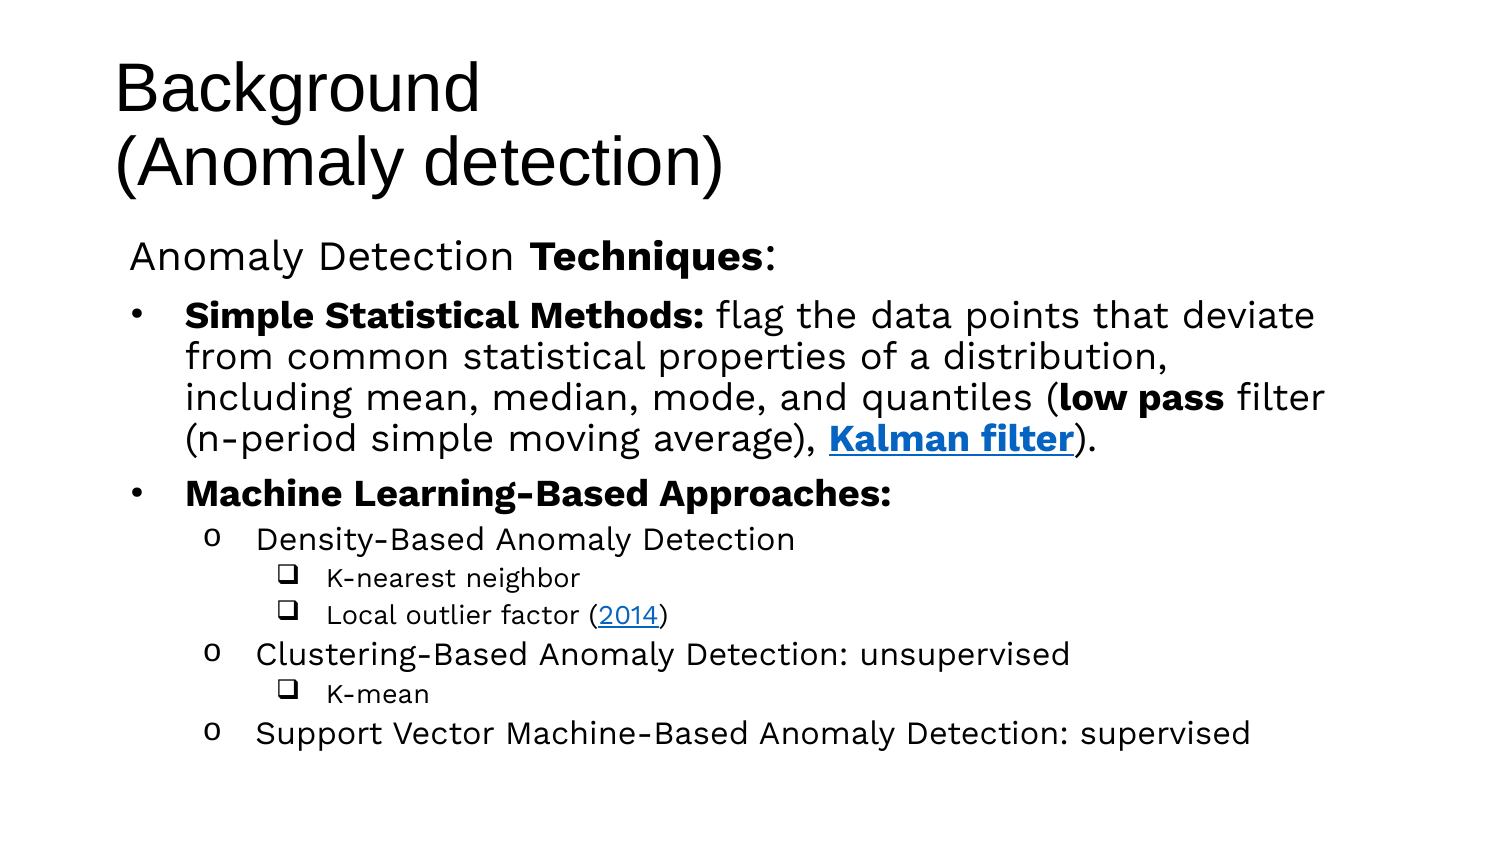

# Background (Anomaly detection)
Anomaly Detection Techniques:
Simple Statistical Methods: flag the data points that deviate from common statistical properties of a distribution, including mean, median, mode, and quantiles (low pass filter (n-period simple moving average), Kalman filter).
Machine Learning-Based Approaches:
Density-Based Anomaly Detection
K-nearest neighbor
Local outlier factor (2014)
Clustering-Based Anomaly Detection: unsupervised
K-mean
Support Vector Machine-Based Anomaly Detection: supervised